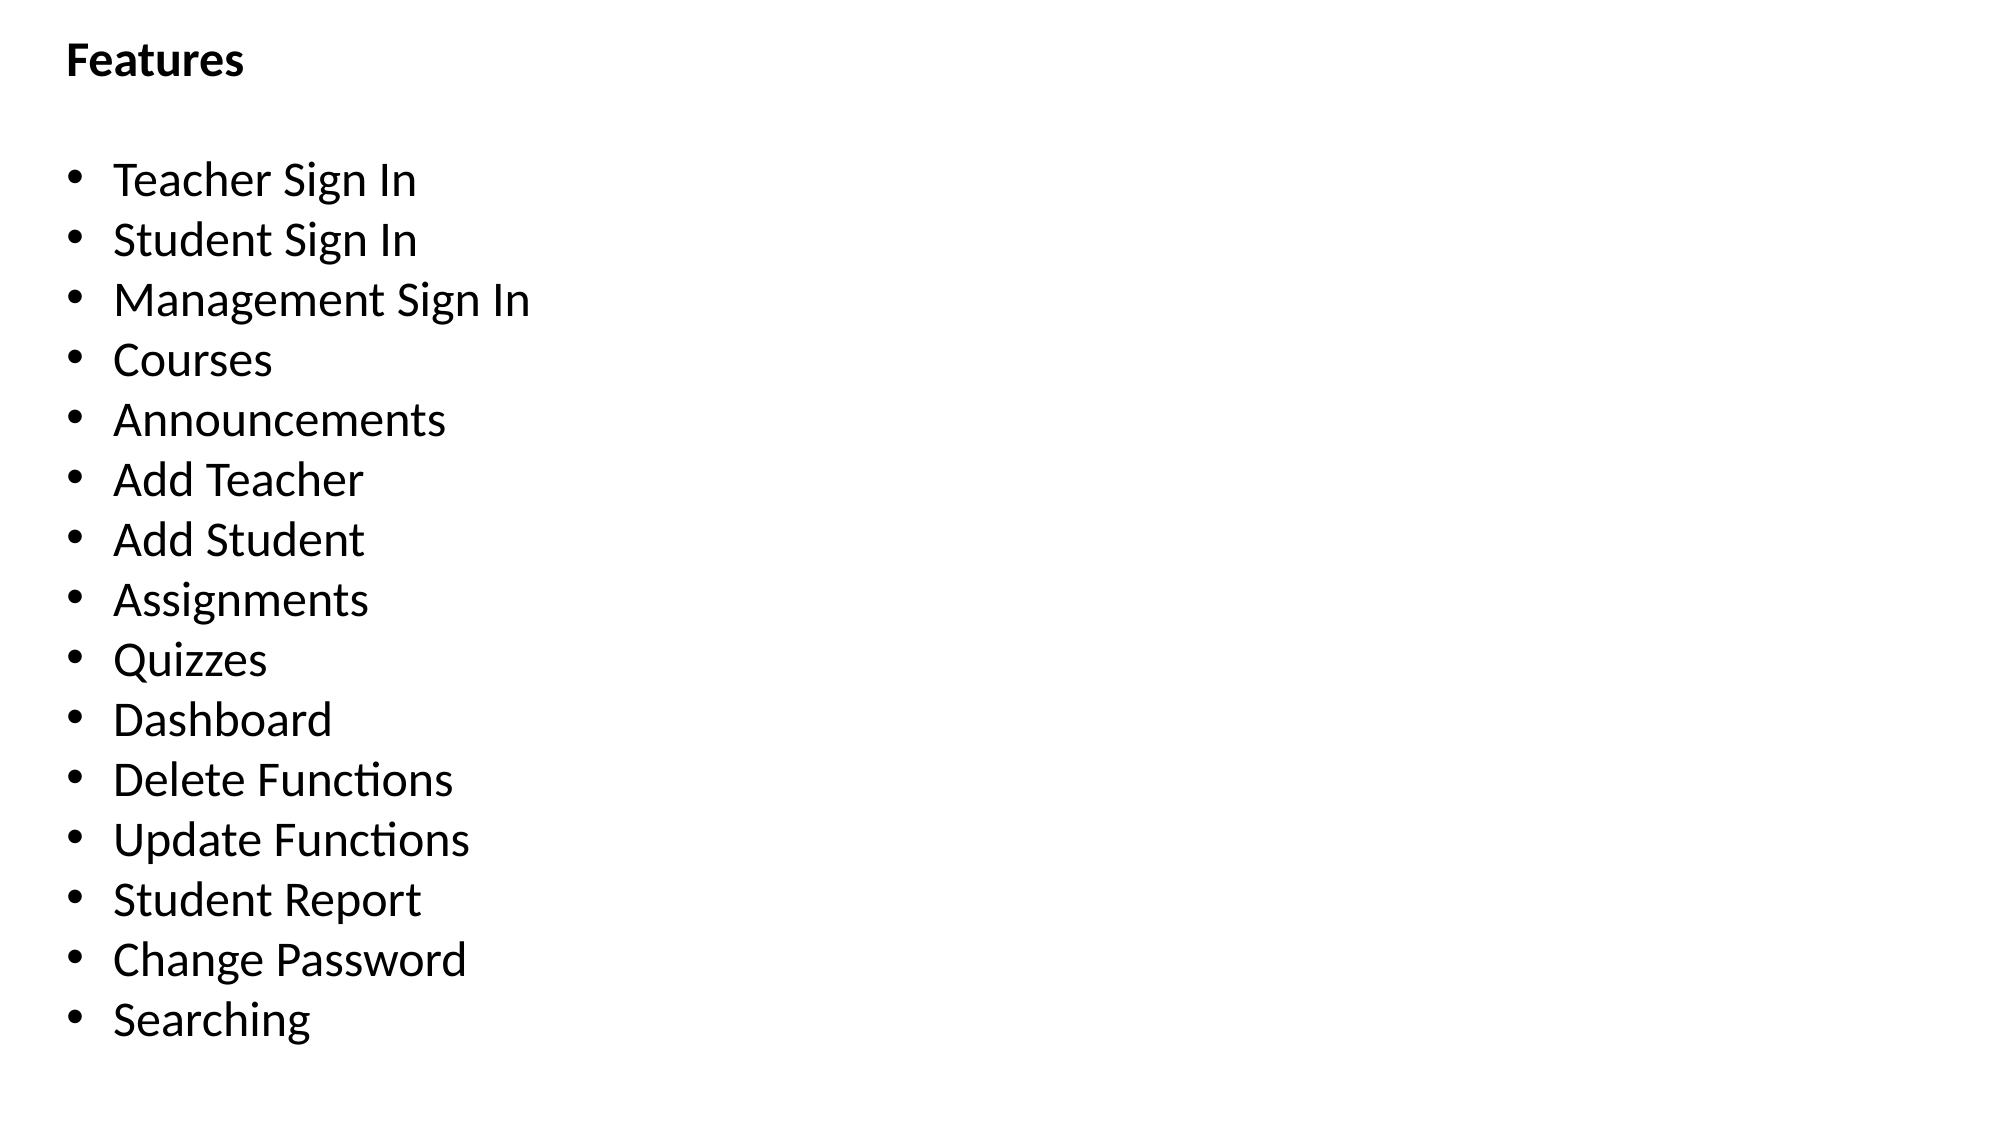

Features

Teacher Sign In
Student Sign In
Management Sign In
Courses
Announcements
Add Teacher
Add Student
Assignments
Quizzes
Dashboard
Delete Functions
Update Functions
Student Report
Change Password
Searching